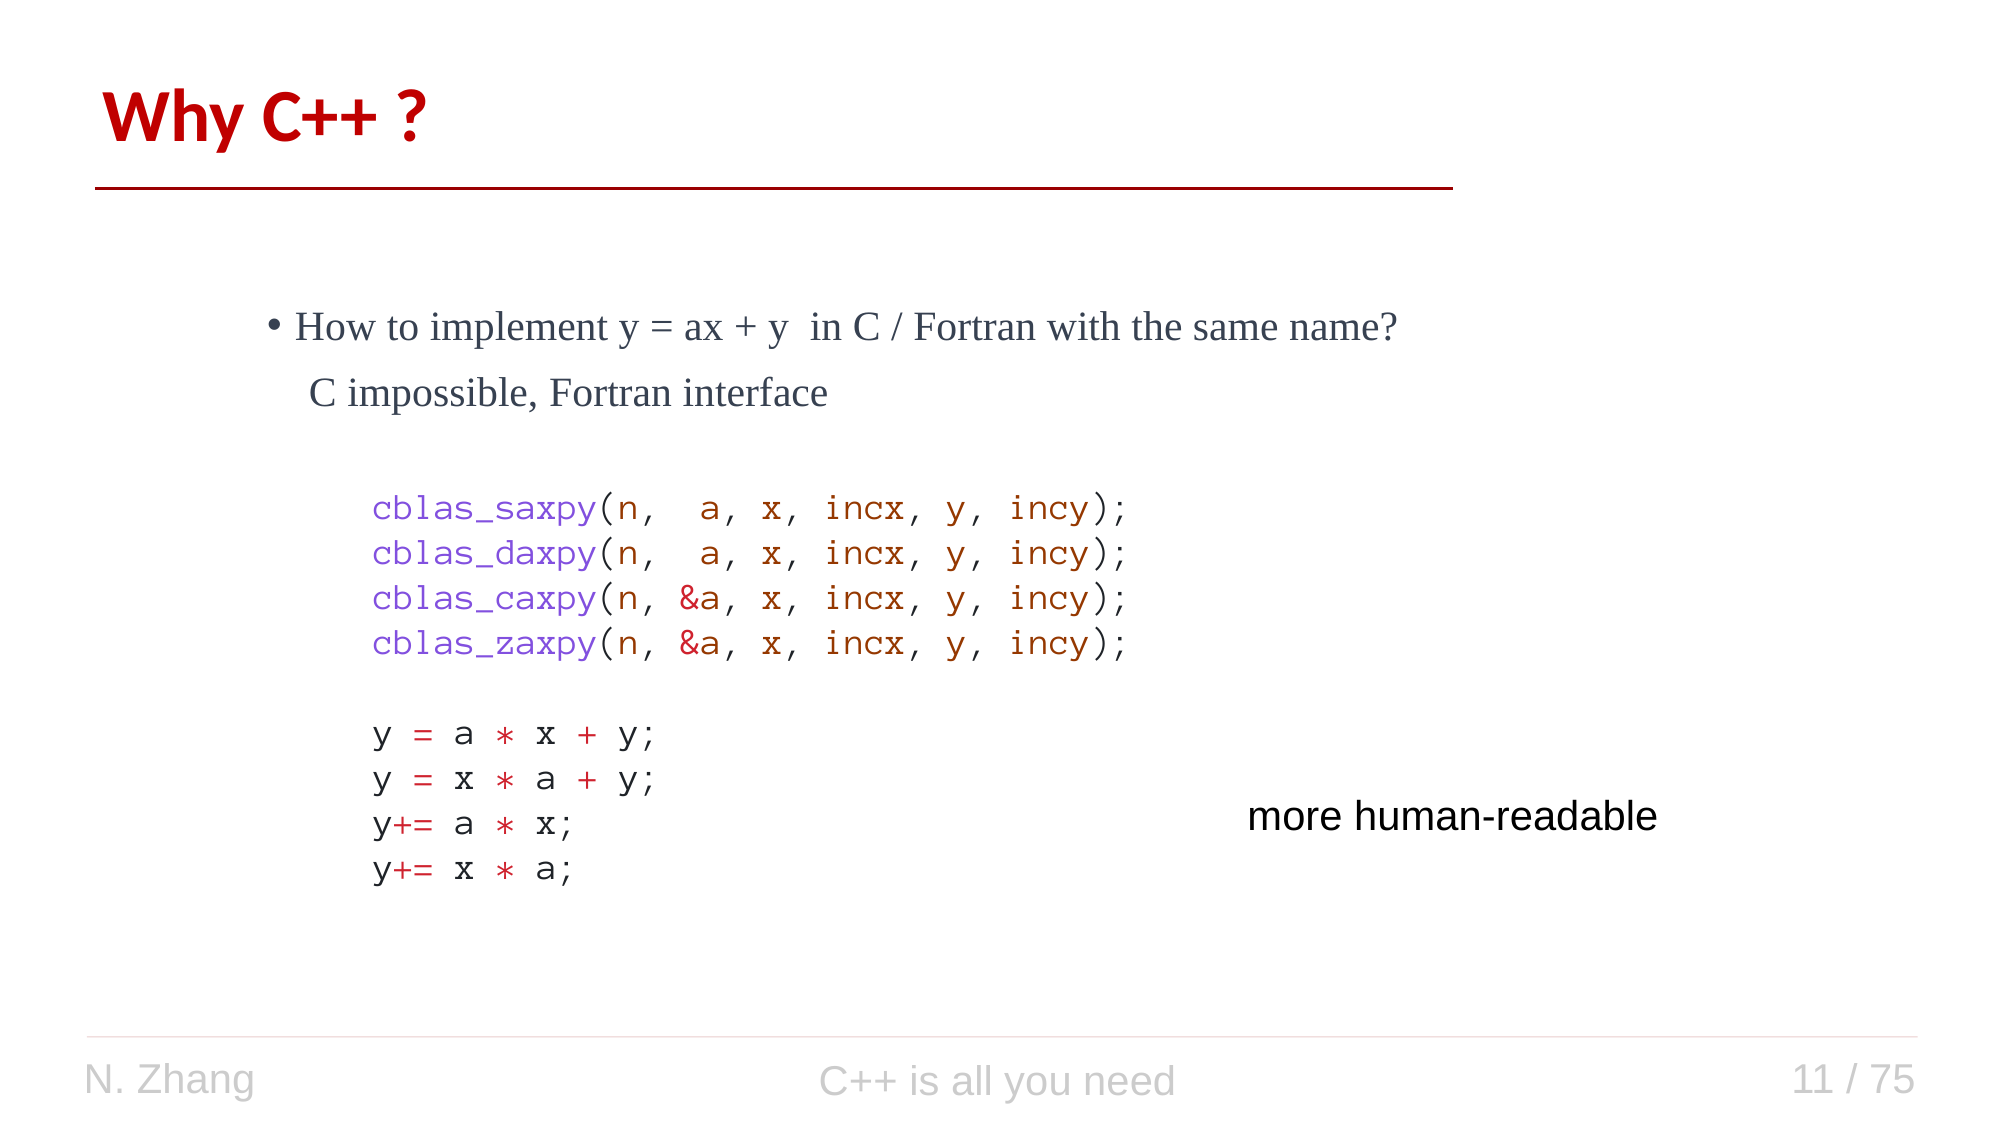

Why C++ ?

How to implement y = ax + y  in C / Fortran with the same name?
    C impossible, Fortran interface
cblas_saxpy(n,  a, x, incx, y, incy);
cblas_daxpy(n,  a, x, incx, y, incy);
cblas_caxpy(n, &a, x, incx, y, incy);
cblas_zaxpy(n, &a, x, incx, y, incy);

y = a * x + y;
y = x * a + y;
y+= a * x;
y+= x * a;
more human-readable
N. Zhang
11 / 75
C++ is all you need